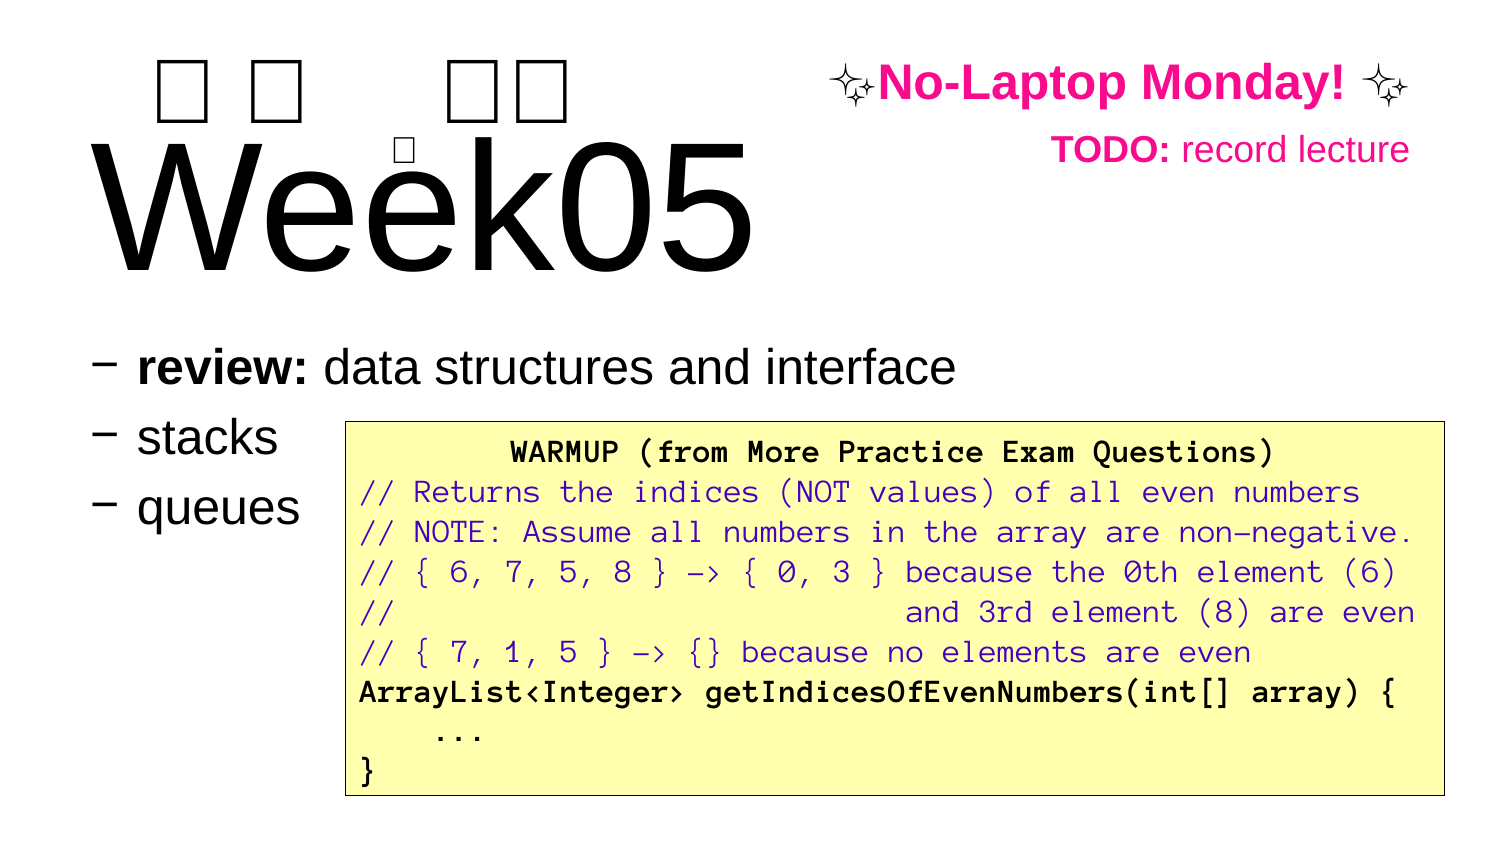

🦜 🦜     🦜🦜
# Week05
✨No-Laptop Monday! ✨
TODO: record lecture
🦜
review: data structures and interface
stacks
queues
WARMUP (from More Practice Exam Questions)
// Returns the indices (NOT values) of all even numbers
// NOTE: Assume all numbers in the array are non-negative.
// { 6, 7, 5, 8 } -> { 0, 3 } because the 0th element (6)
//                            and 3rd element (8) are even
// { 7, 1, 5 } -> {} because no elements are even
ArrayList<Integer> getIndicesOfEvenNumbers(int[] array) {
    ...
}